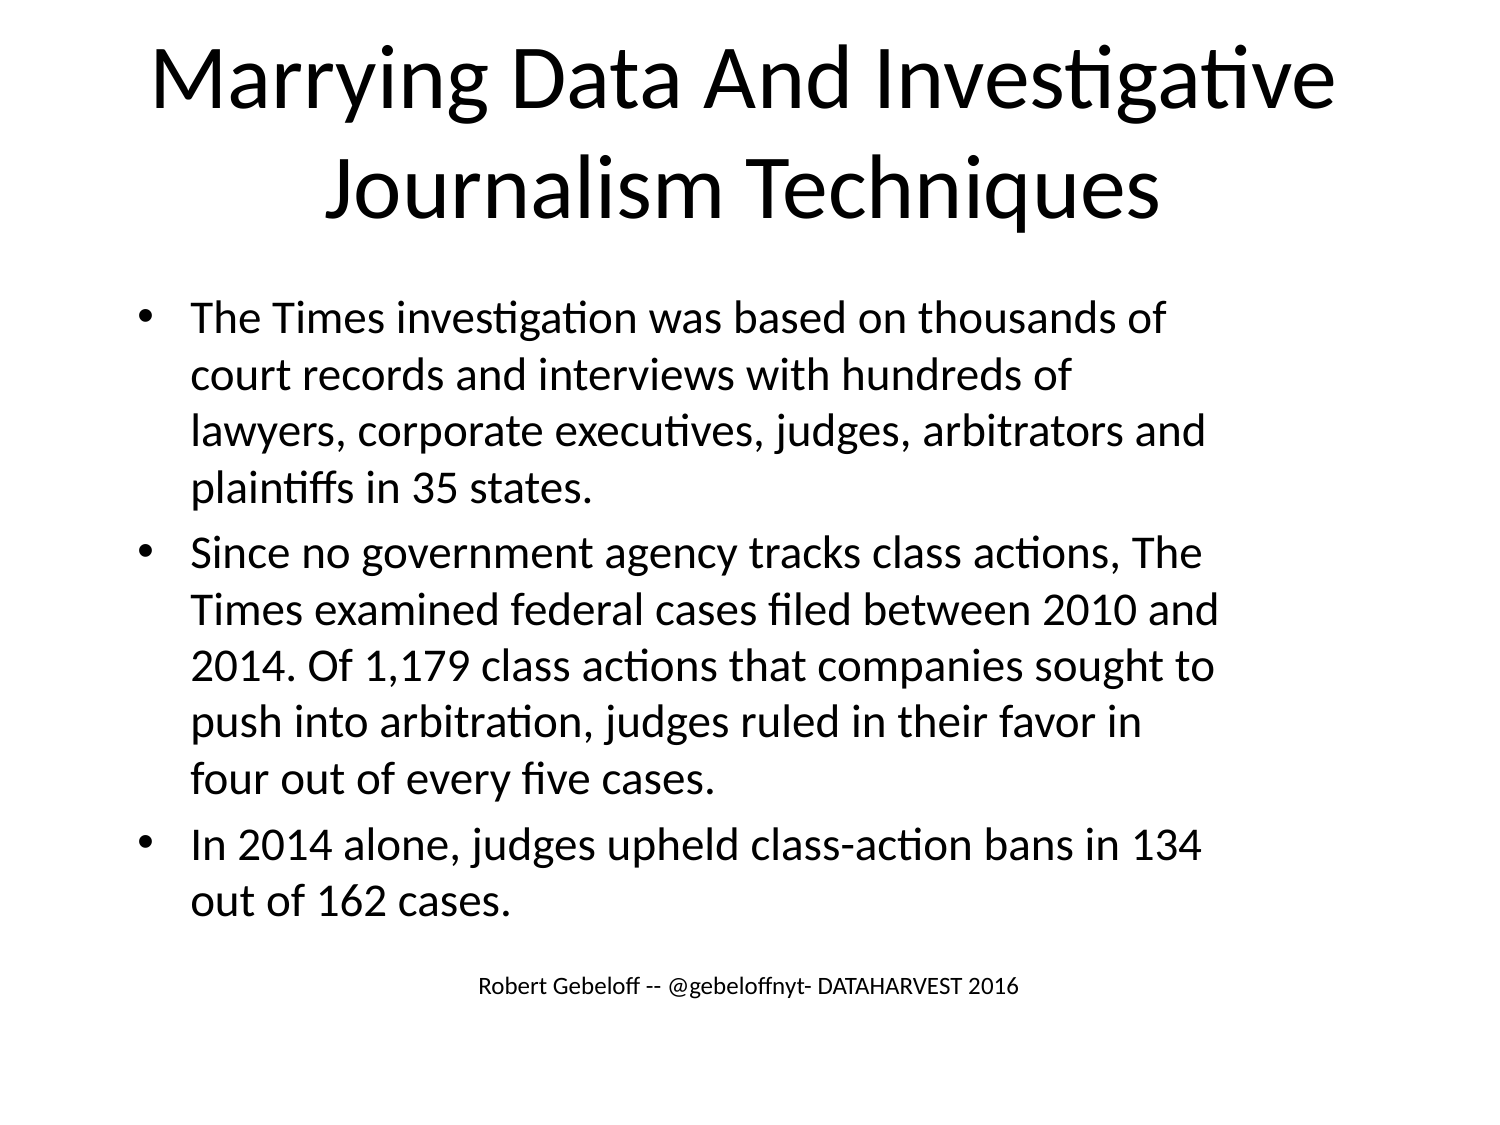

# Marrying Data And Investigative Journalism Techniques
The Times investigation was based on thousands of court records and interviews with hundreds of lawyers, corporate executives, judges, arbitrators and plaintiffs in 35 states.
Since no government agency tracks class actions, The Times examined federal cases filed between 2010 and 2014. Of 1,179 class actions that companies sought to push into arbitration, judges ruled in their favor in four out of every five cases.
In 2014 alone, judges upheld class-action bans in 134 out of 162 cases.
Robert Gebeloff -- @gebeloffnyt- DATAHARVEST 2016